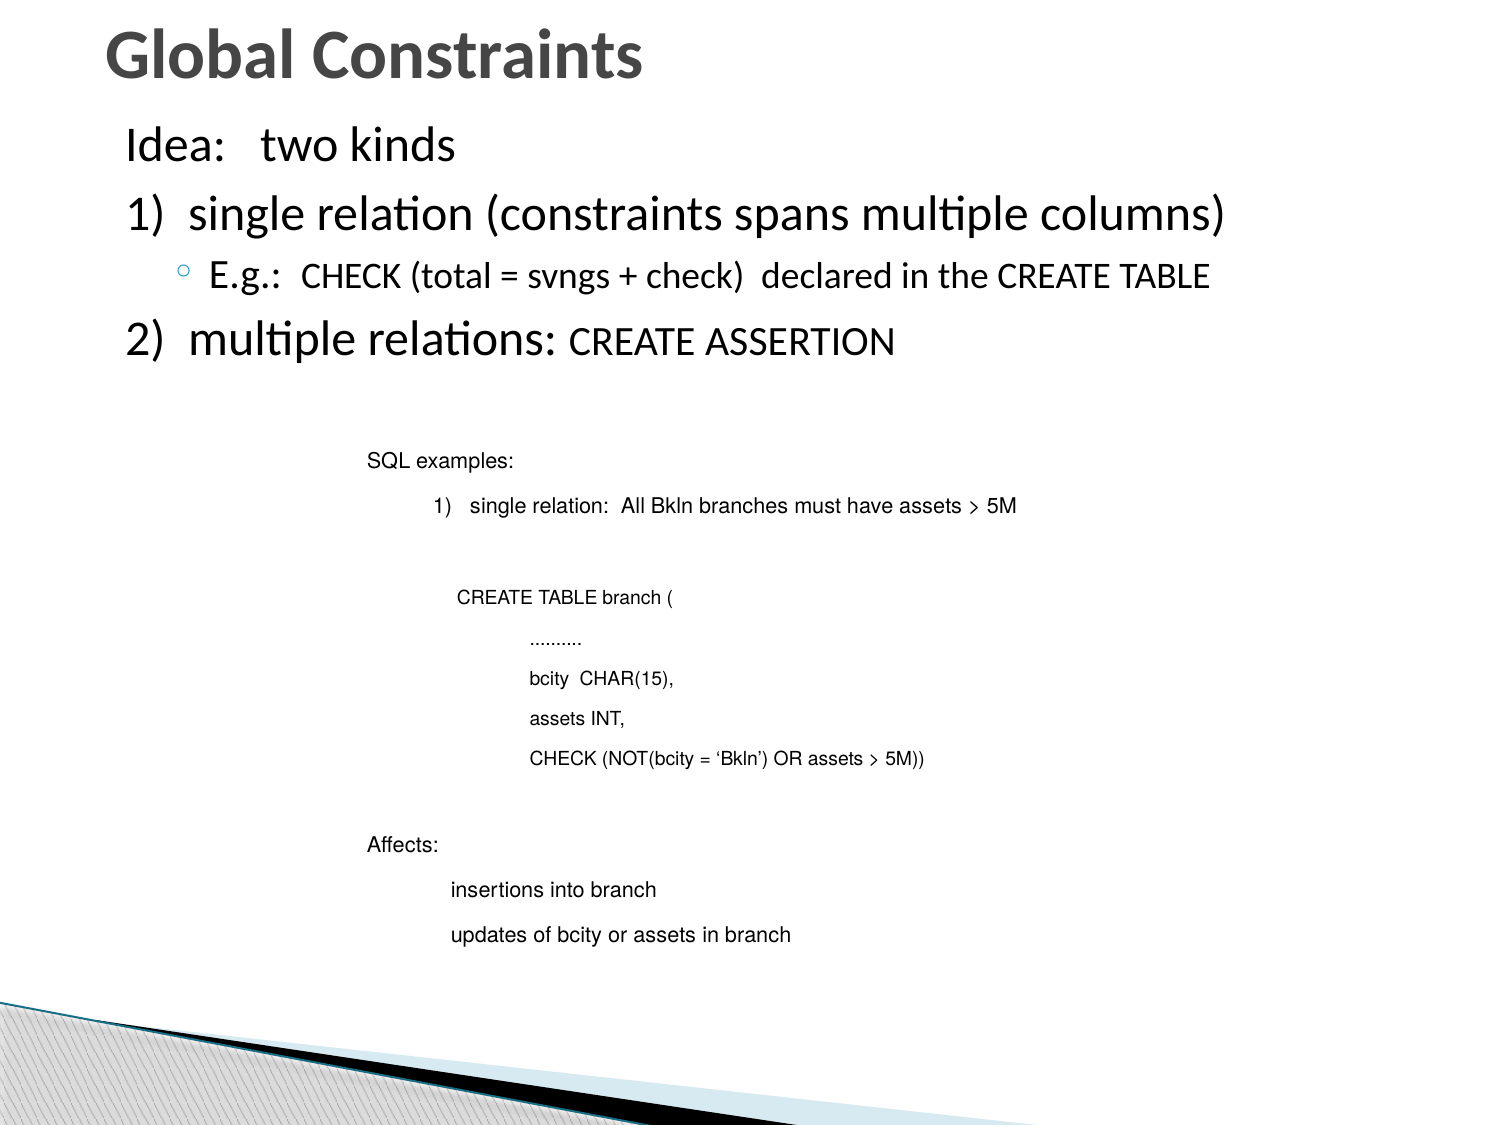

# Global Constraints
Idea:   two kinds
1)  single relation (constraints spans multiple columns)
E.g.:  CHECK (total = svngs + check)  declared in the CREATE TABLE
2)  multiple relations: CREATE ASSERTION

SQL examples:
           1)   single relation:  All Bkln branches must have assets > 5M

               CREATE TABLE branch (
                               ..........
                               bcity  CHAR(15),
                               assets INT,
                               CHECK (NOT(bcity = ‘Bkln’) OR assets > 5M))

Affects:
              insertions into branch
              updates of bcity or assets in branch